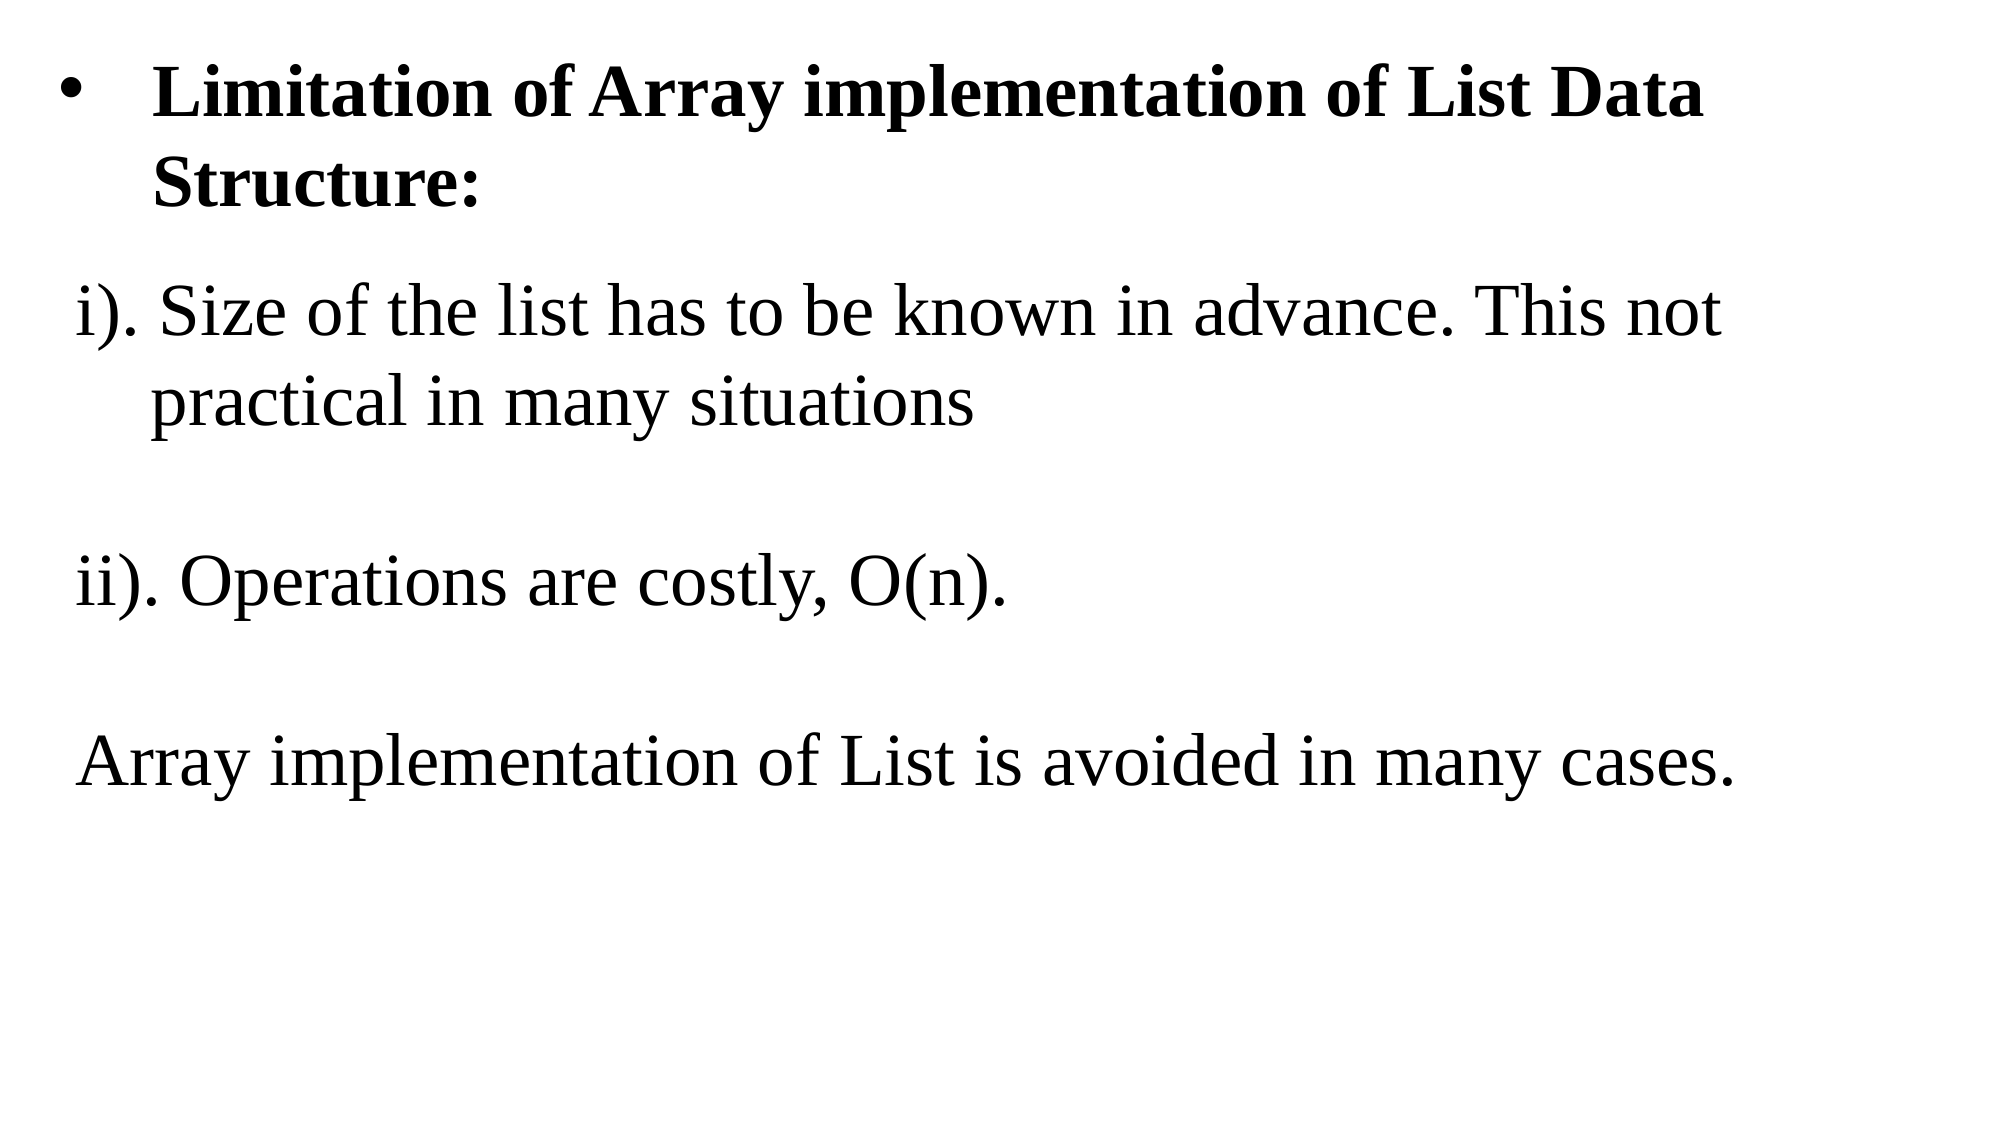

Limitation of Array implementation of List Data Structure:
i). Size of the list has to be known in advance. This not
    practical in many situations

ii). Operations are costly, O(n).

Array implementation of List is avoided in many cases.